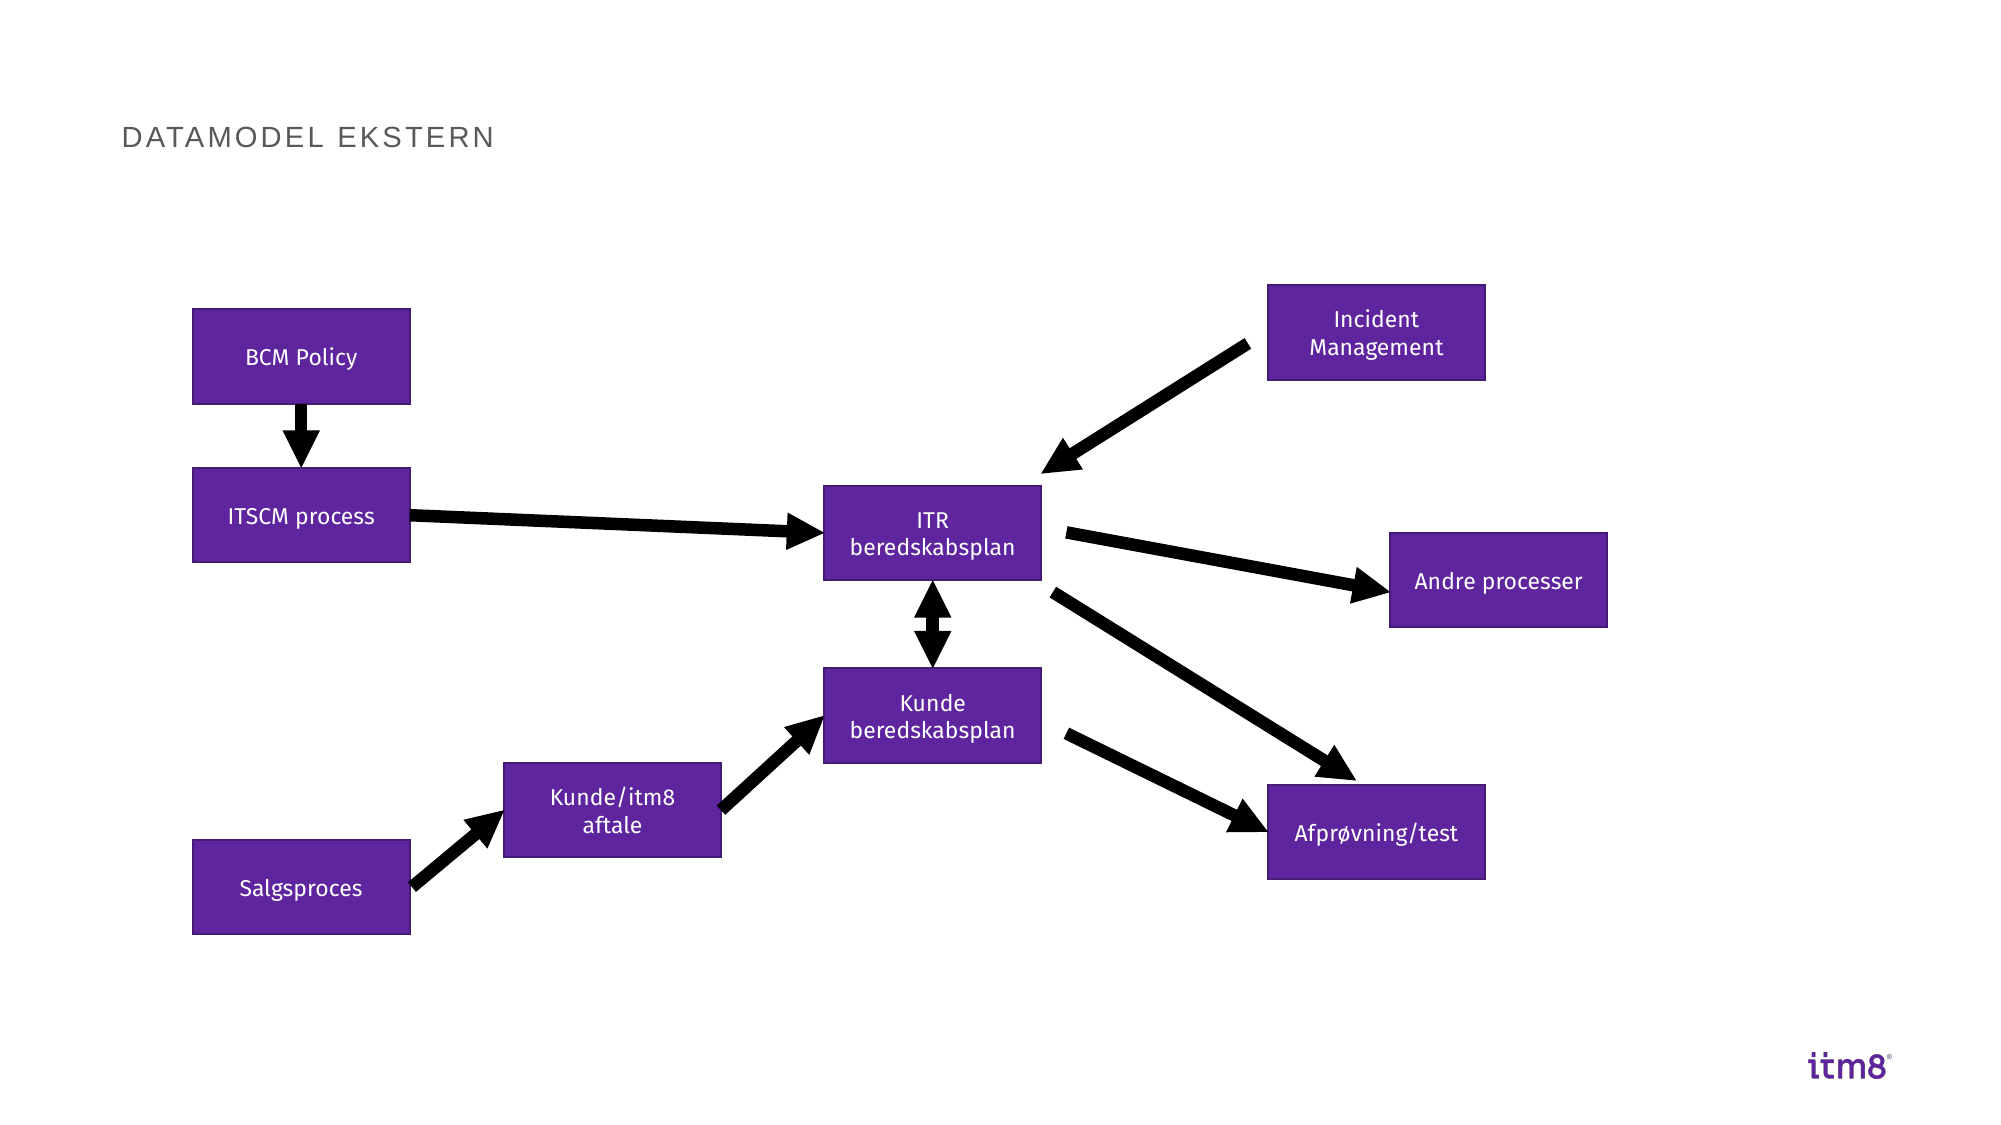

# Datamodel ekstern
Incident Management
BCM Policy
ITSCM process
ITR beredskabsplan
Andre processer
Kunde
beredskabsplan
Kunde/itm8 aftale
Afprøvning/test
Salgsproces